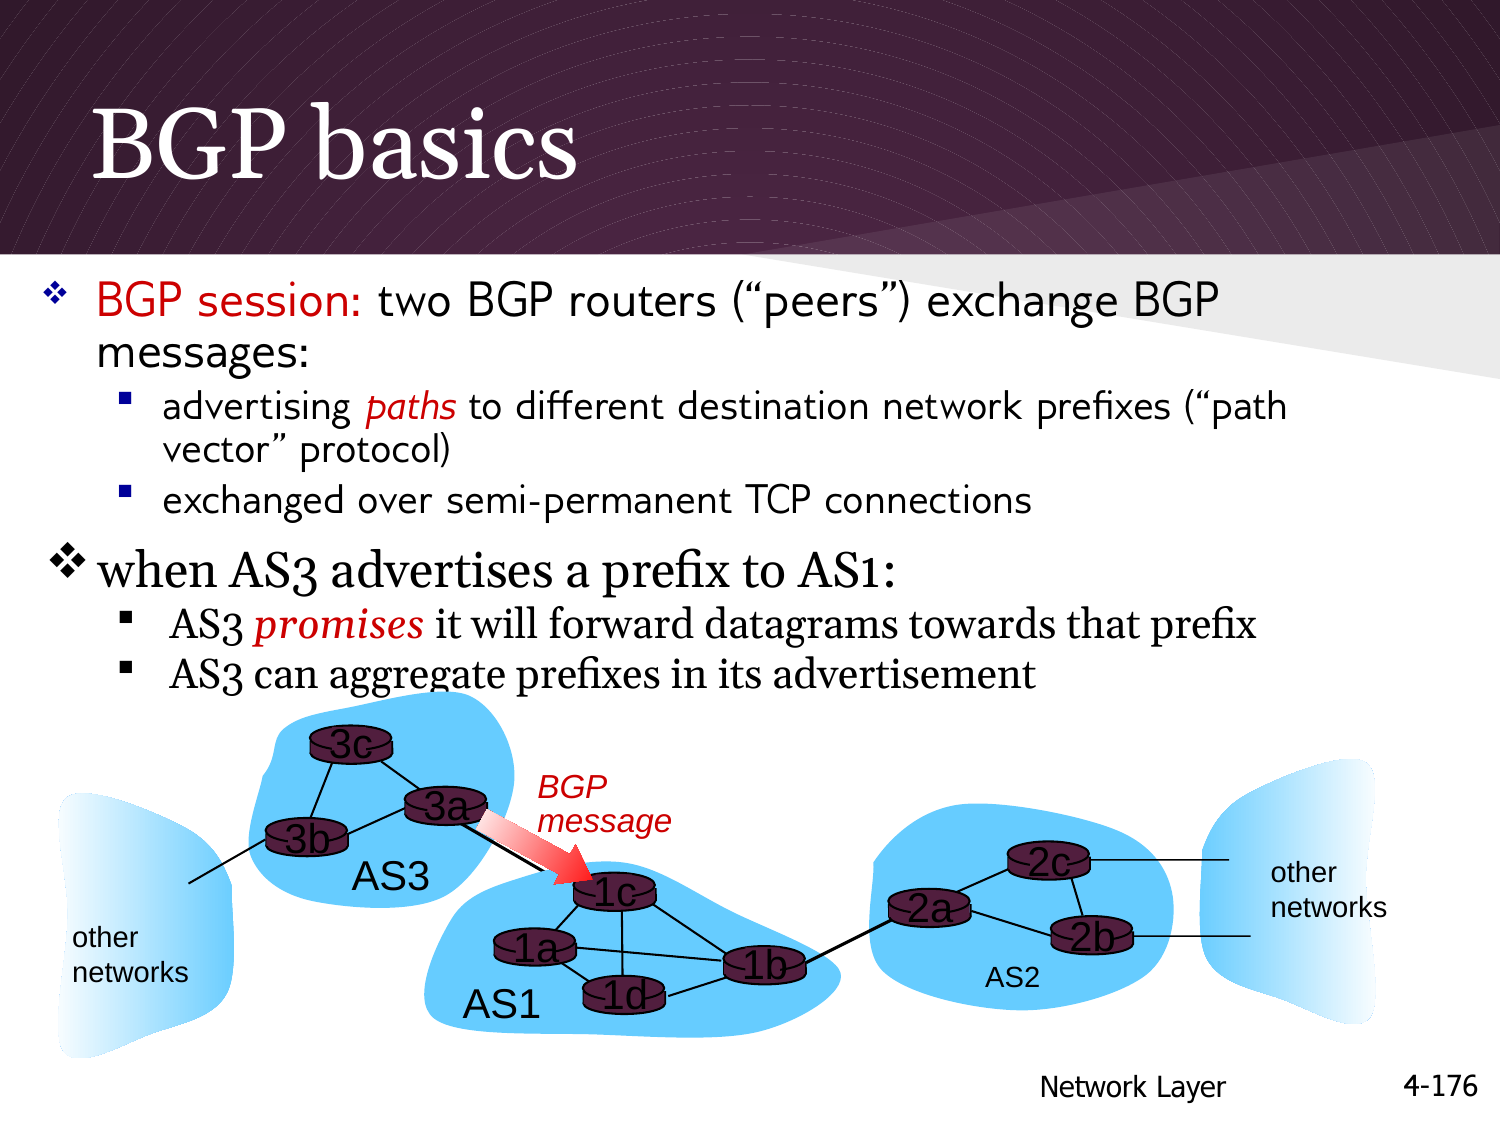

# BGP basics
BGP session: two BGP routers (“peers”) exchange BGP messages:
advertising paths to different destination network prefixes (“path vector” protocol)
exchanged over semi-permanent TCP connections
when AS3 advertises a prefix to AS1:
AS3 promises it will forward datagrams towards that prefix
AS3 can aggregate prefixes in its advertisement

3c

BGP
message

3a

3b

2c

AS3
other
networks

1c

1a

1b

1d

AS1

2a

2b

other
networks

AS2
4-176
Network Layer